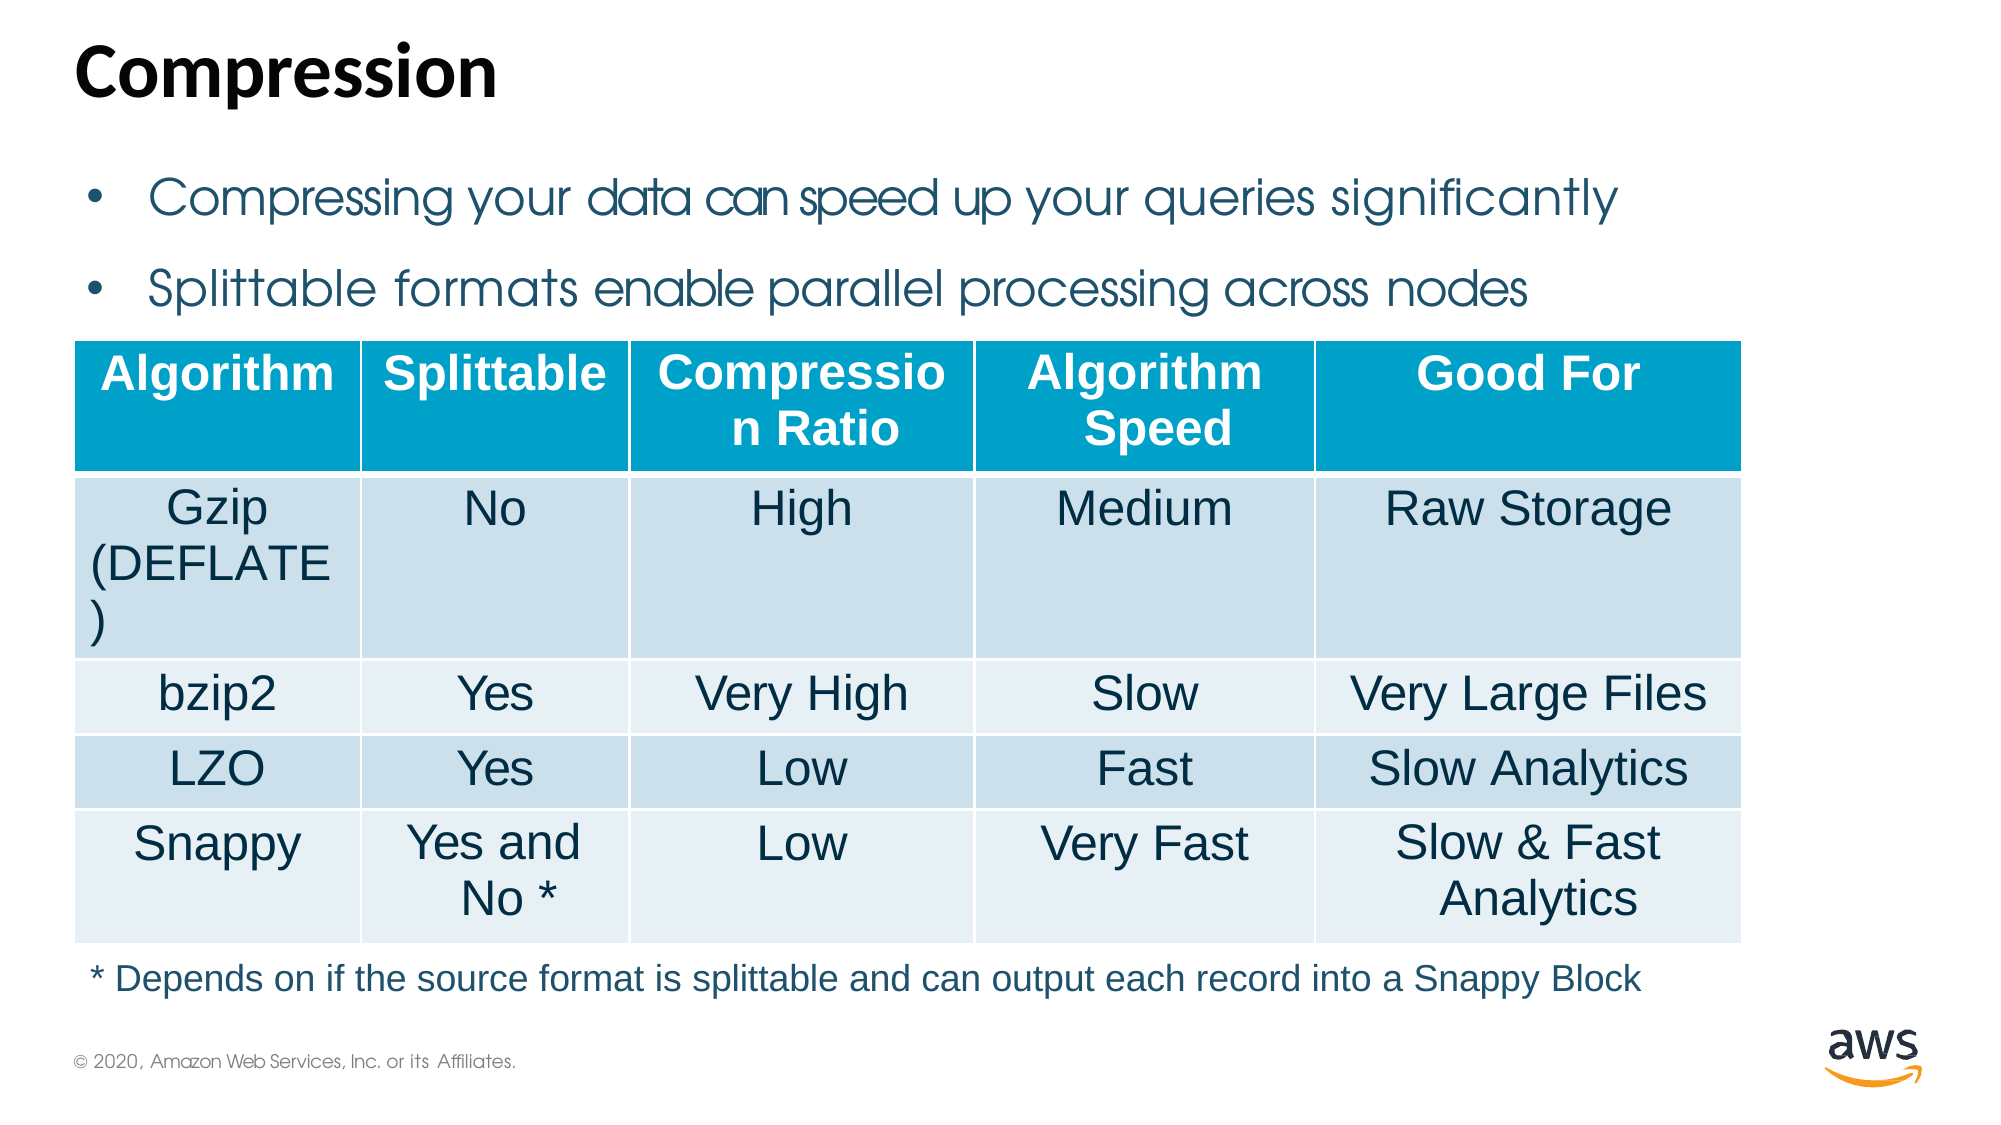

# Compression
Compressing your data can speed up your queries significantly
Splittable formats enable parallel processing across nodes
| Algorithm | Splittable | Compressio n Ratio | Algorithm Speed | Good For |
| --- | --- | --- | --- | --- |
| Gzip (DEFLATE) | No | High | Medium | Raw Storage |
| bzip2 | Yes | Very High | Slow | Very Large Files |
| LZO | Yes | Low | Fast | Slow Analytics |
| Snappy | Yes and No \* | Low | Very Fast | Slow & Fast Analytics |
* Depends on if the source format is splittable and can output each record into a Snappy Block
© 2020, Amazon Web Services, Inc. or its Affiliates.